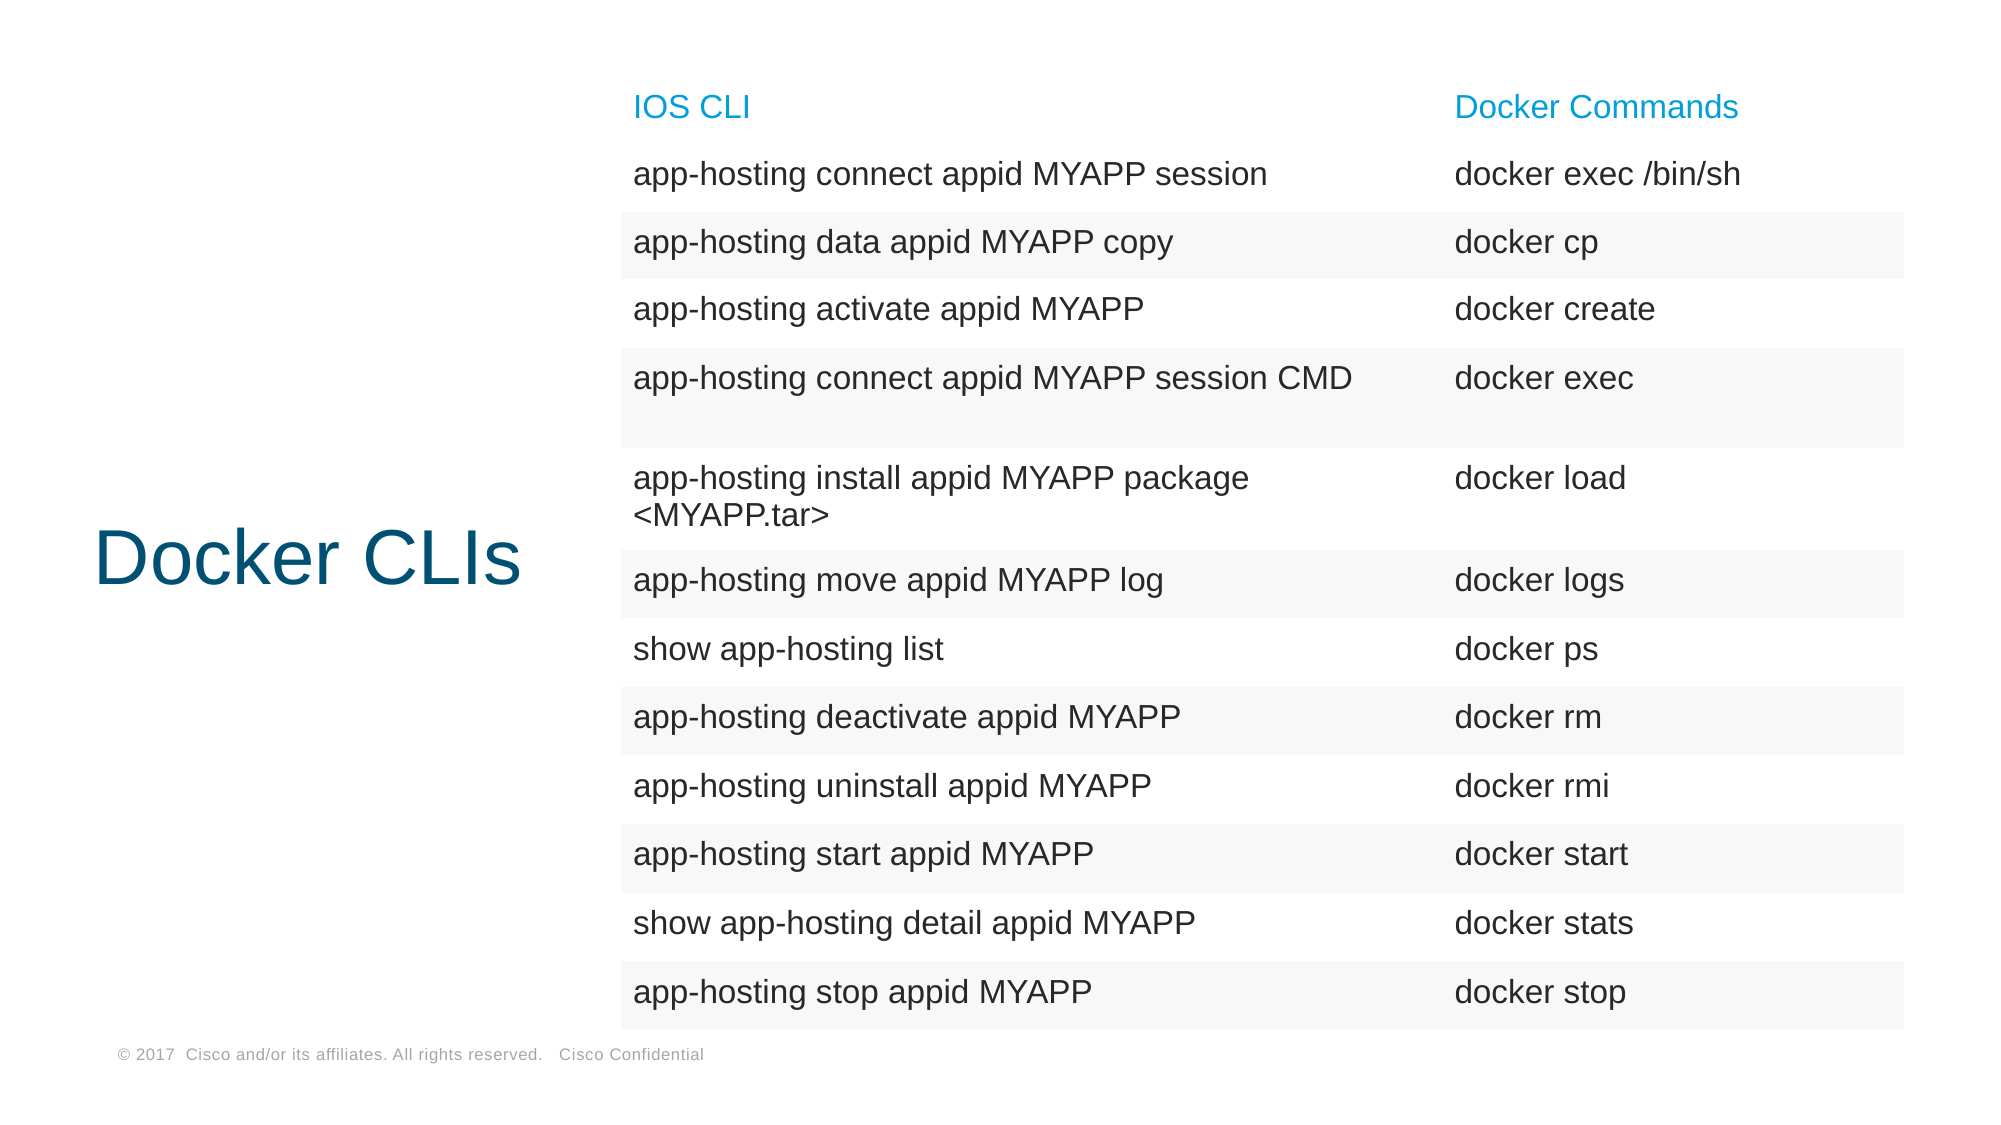

| IOS CLI | Docker Commands |
| --- | --- |
| app-hosting connect appid MYAPP session | docker exec /bin/sh |
| app-hosting data appid MYAPP copy | docker cp |
| app-hosting activate appid MYAPP | docker create |
| app-hosting connect appid MYAPP session CMD | docker exec |
| app-hosting install appid MYAPP package <MYAPP.tar> | docker load |
| app-hosting move appid MYAPP log | docker logs |
| show app-hosting list | docker ps |
| app-hosting deactivate appid MYAPP | docker rm |
| app-hosting uninstall appid MYAPP | docker rmi |
| app-hosting start appid MYAPP | docker start |
| show app-hosting detail appid MYAPP | docker stats |
| app-hosting stop appid MYAPP | docker stop |

# Docker CLIs